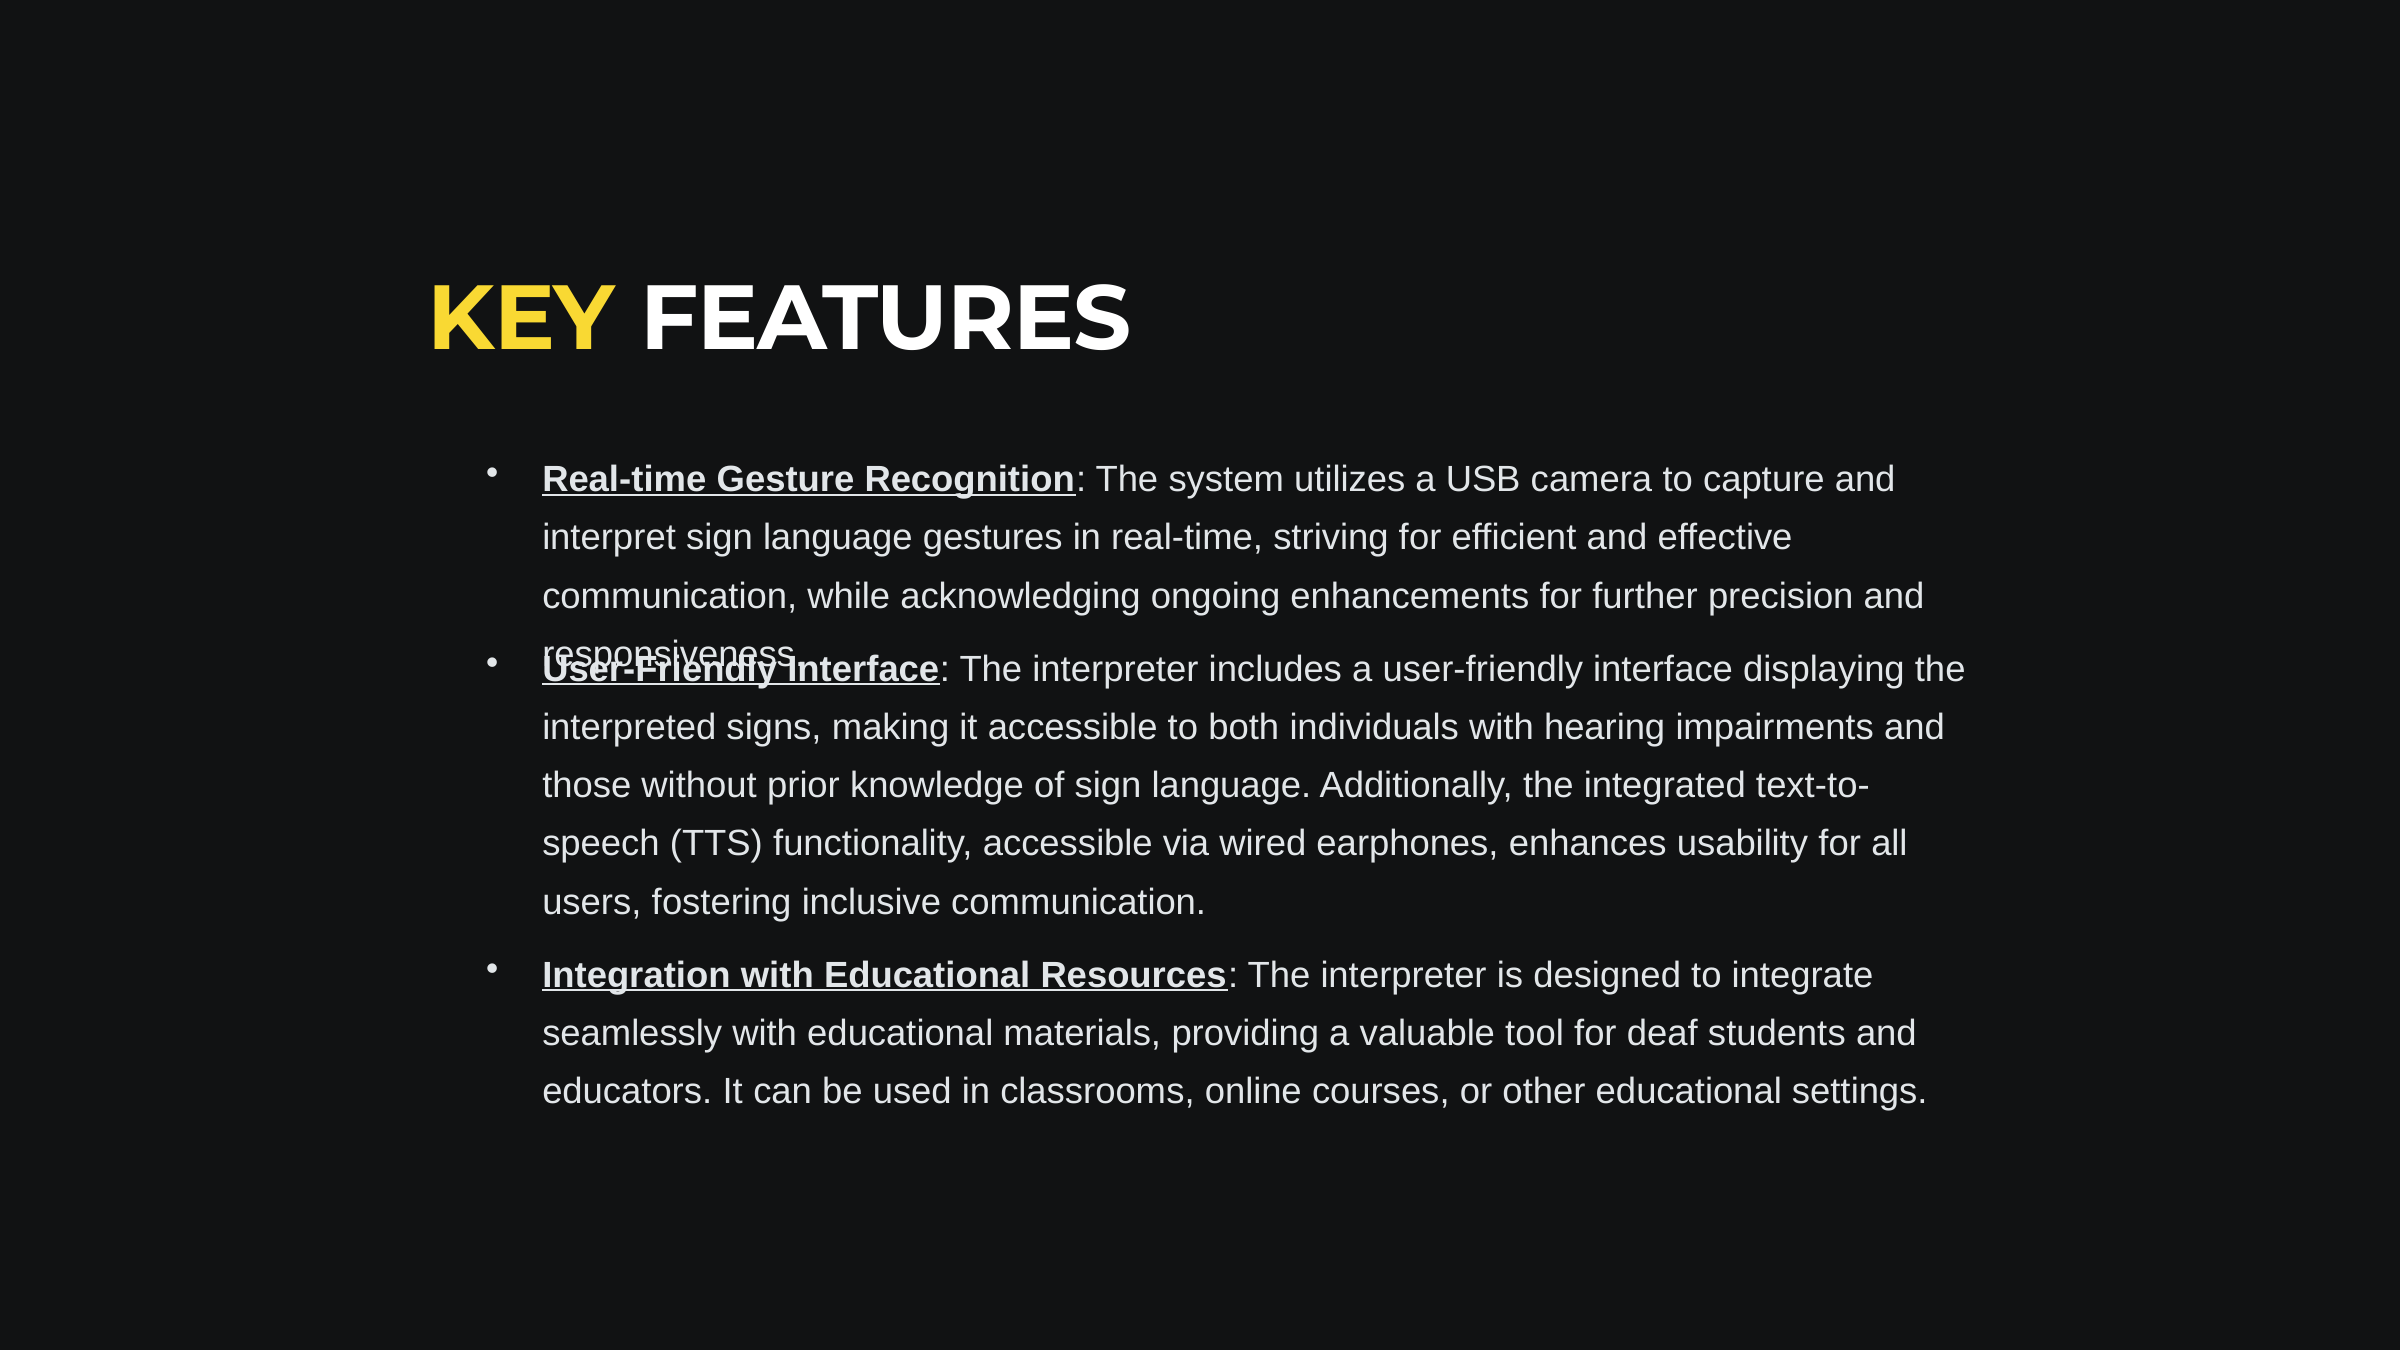

KEY FEATURES
Real-time Gesture Recognition: The system utilizes a USB camera to capture and interpret sign language gestures in real-time, striving for efficient and effective communication, while acknowledging ongoing enhancements for further precision and responsiveness.
User-Friendly Interface: The interpreter includes a user-friendly interface displaying the interpreted signs, making it accessible to both individuals with hearing impairments and those without prior knowledge of sign language. Additionally, the integrated text-to-speech (TTS) functionality, accessible via wired earphones, enhances usability for all users, fostering inclusive communication.
Integration with Educational Resources: The interpreter is designed to integrate seamlessly with educational materials, providing a valuable tool for deaf students and educators. It can be used in classrooms, online courses, or other educational settings.